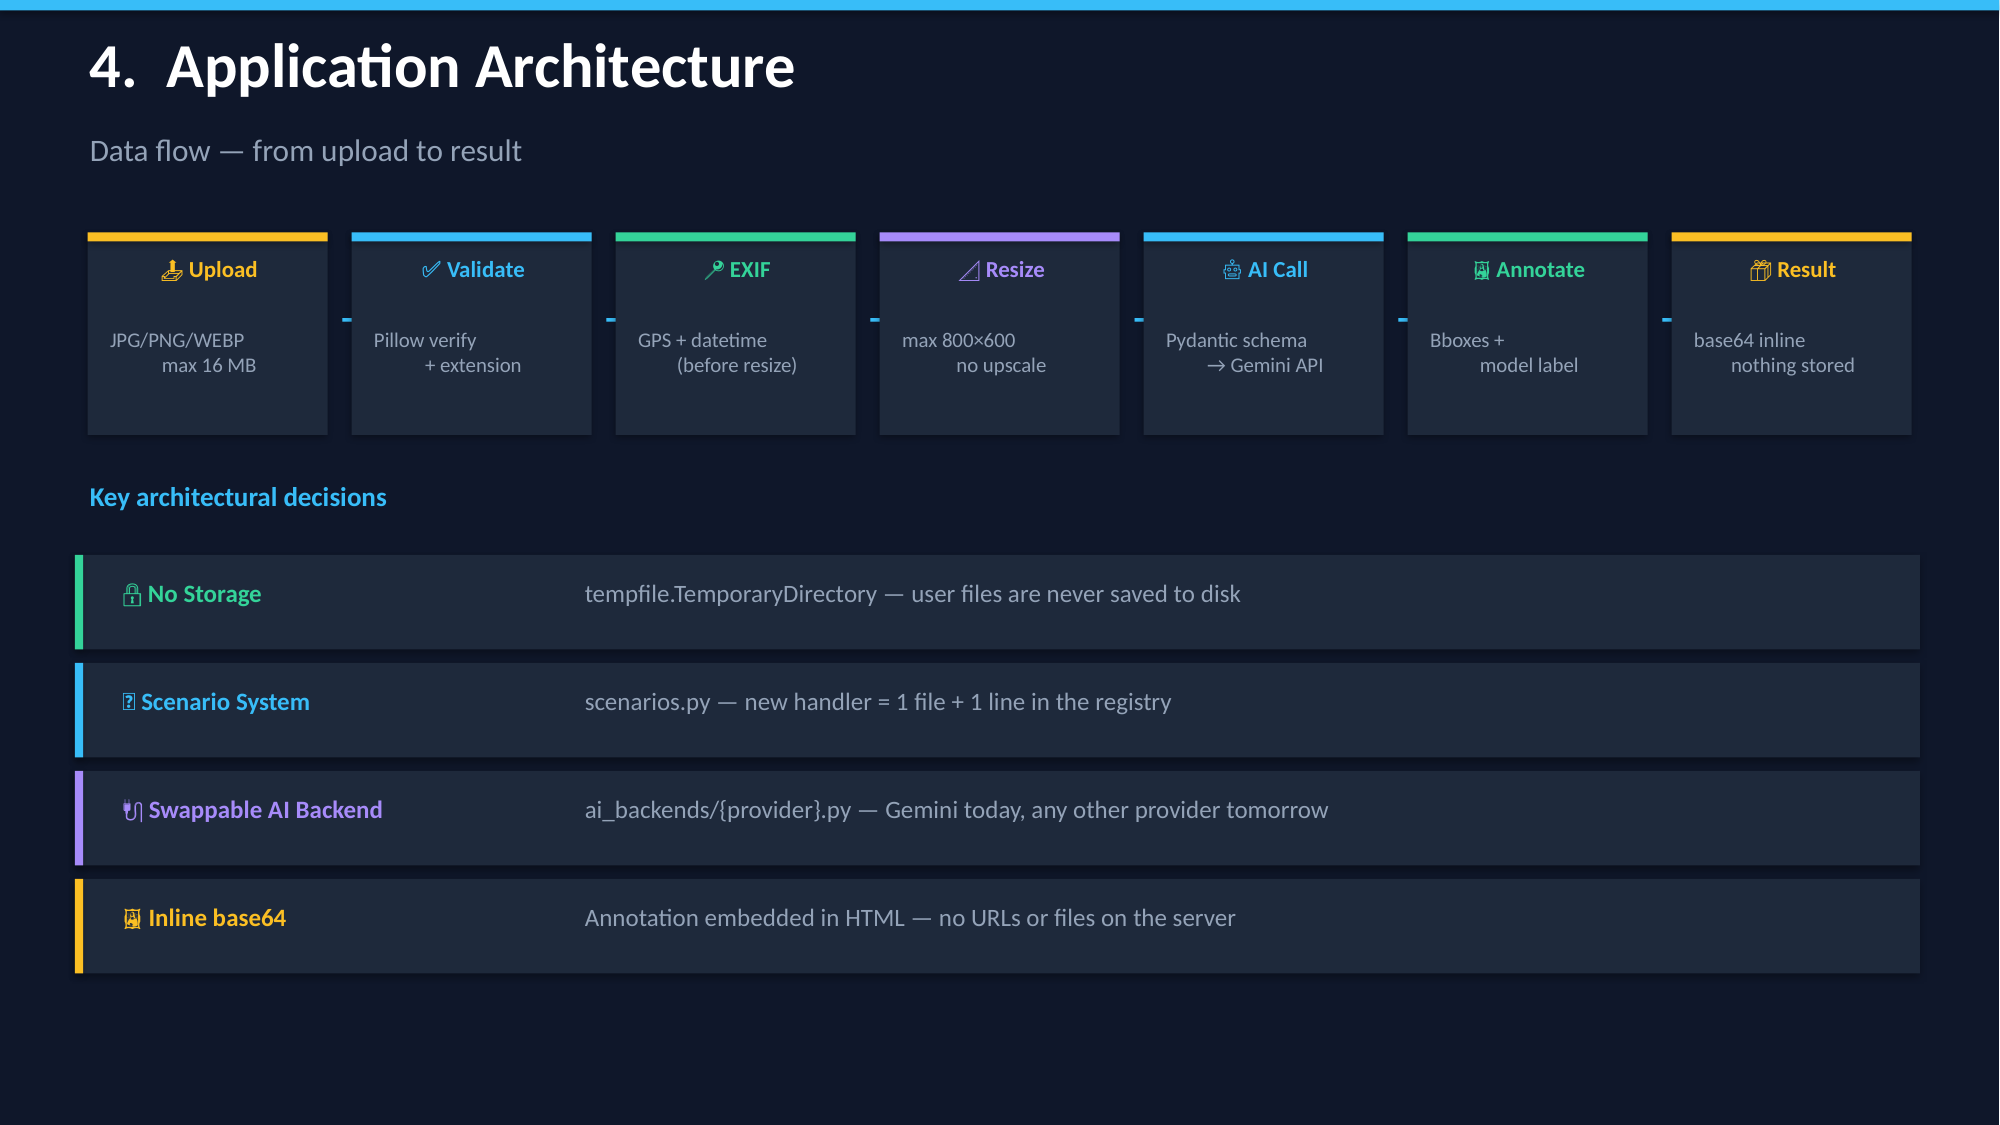

4.  Application Architecture
Data flow — from upload to result

📤 Upload
✅ Validate
📍 EXIF
📐 Resize
🤖 AI Call
🖼 Annotate
📦 Result
→
→
→
→
→
→
JPG/PNG/WEBP
max 16 MB
Pillow verify
+ extension
GPS + datetime
(before resize)
max 800×600
no upscale
Pydantic schema
→ Gemini API
Bboxes +
model label
base64 inline
nothing stored
Key architectural decisions

🔒 No Storage
tempfile.TemporaryDirectory — user files are never saved to disk

🧩 Scenario System
scenarios.py — new handler = 1 file + 1 line in the registry

🔌 Swappable AI Backend
ai_backends/{provider}.py — Gemini today, any other provider tomorrow

🖼 Inline base64
Annotation embedded in HTML — no URLs or files on the server